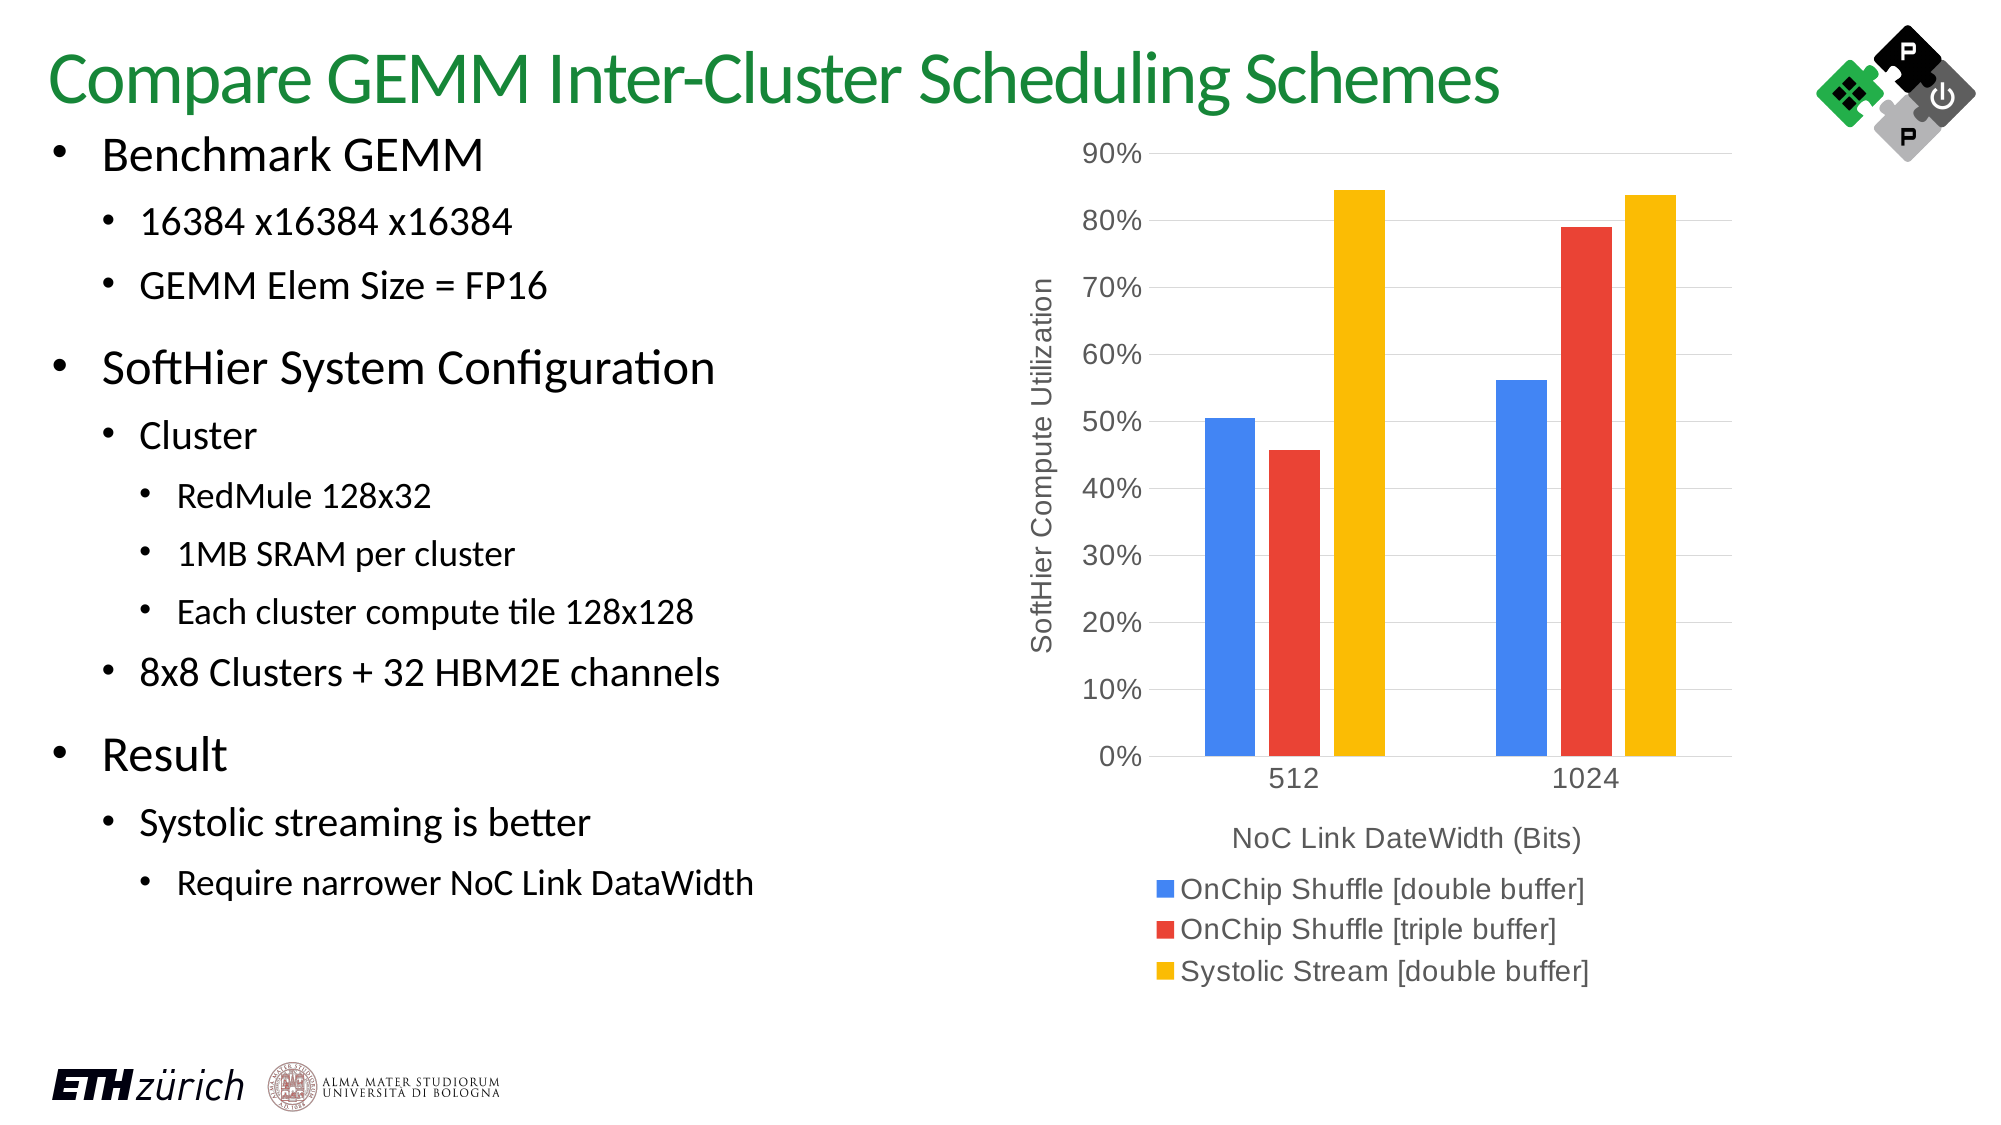

Compare GEMM Inter-Cluster Scheduling Schemes
Benchmark GEMM
16384 x16384 x16384
GEMM Elem Size = FP16
SoftHier System Configuration
Cluster
RedMule 128x32
1MB SRAM per cluster
Each cluster compute tile 128x128
8x8 Clusters + 32 HBM2E channels
Result
Systolic streaming is better
Require narrower NoC Link DataWidth

### Chart

| Category | OnChip Shuffle [double buffer] | OnChip Shuffle [triple buffer] | Systolic Stream [double buffer] |
|---|---|---|---|
| 512 | 0.5058507517984501 | 0.4577623178687677 | 0.8450805931656995 |
| 1024 | 0.5621450995865571 | 0.790237785173395 | 0.8382492133739224 |